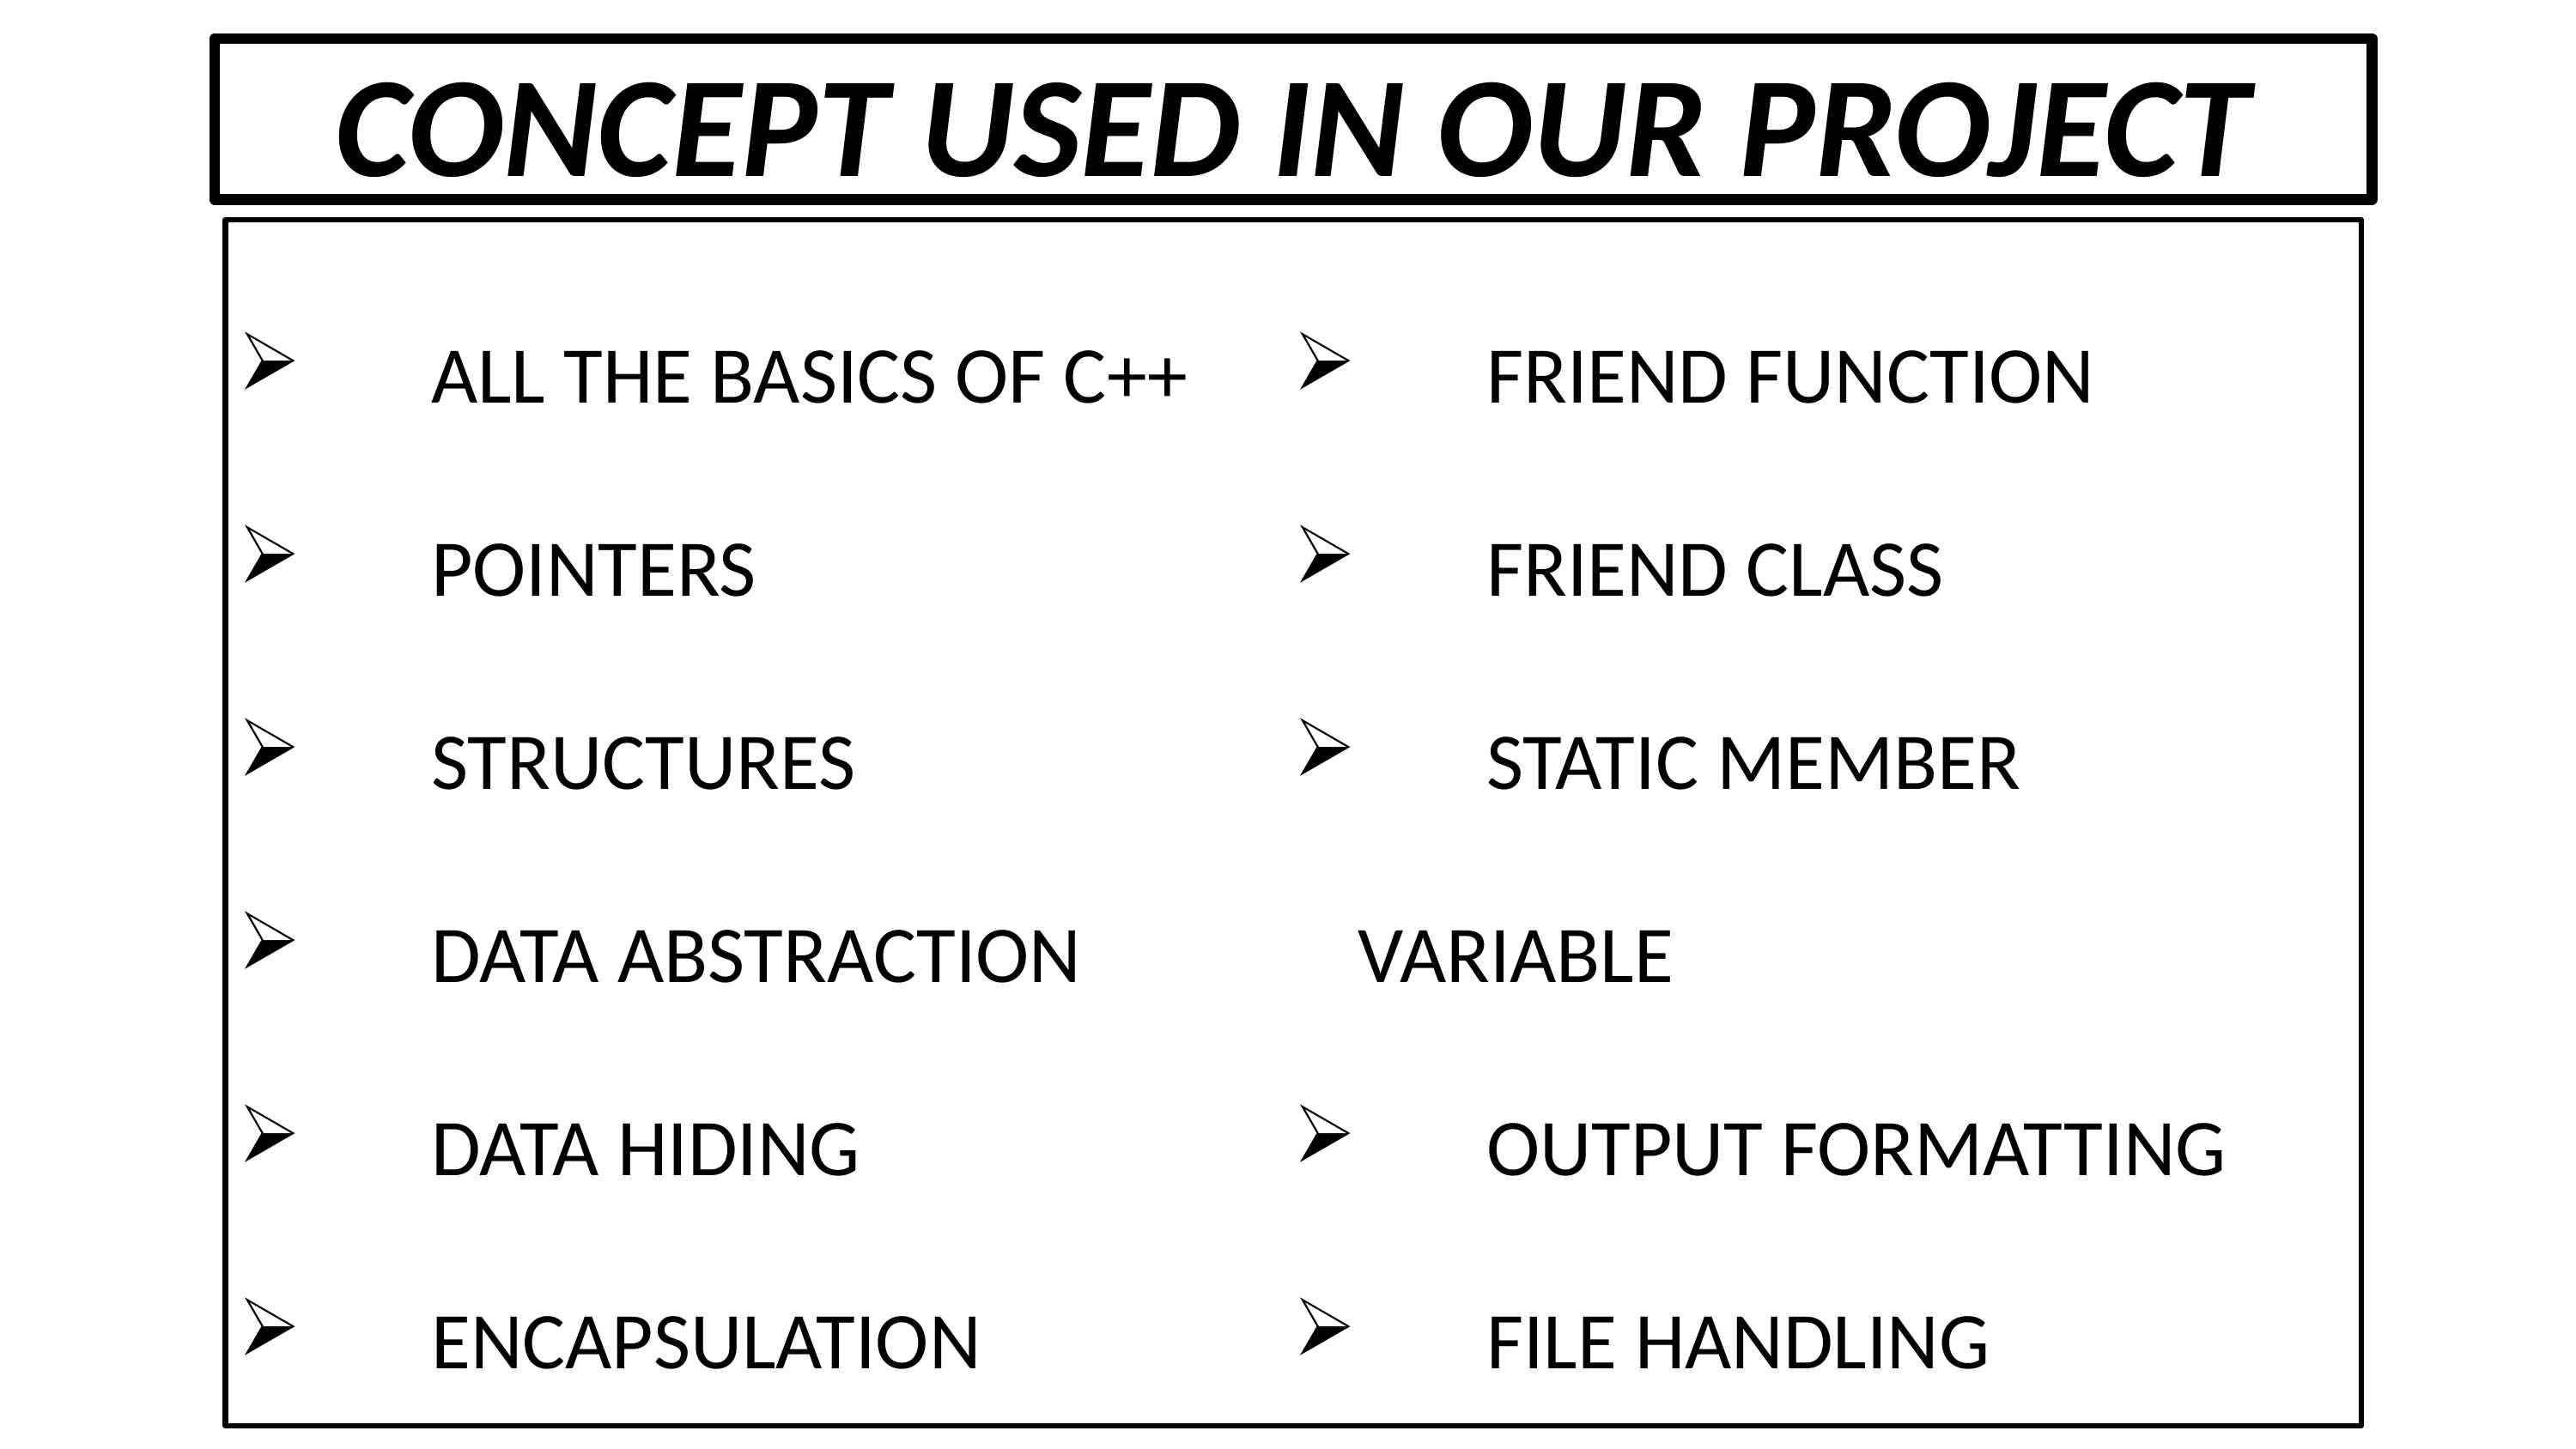

# CONCEPT USED IN OUR PROJECT
 	ALL THE BASICS OF C++
 	POINTERS
 	STRUCTURES
	DATA ABSTRACTION
 	DATA HIDING
 	ENCAPSULATION
 	INHERITANCE
 	FRIEND FUNCTION
 	FRIEND CLASS
 	STATIC MEMBER VARIABLE
 	OUTPUT FORMATTING
 	FILE HANDLING